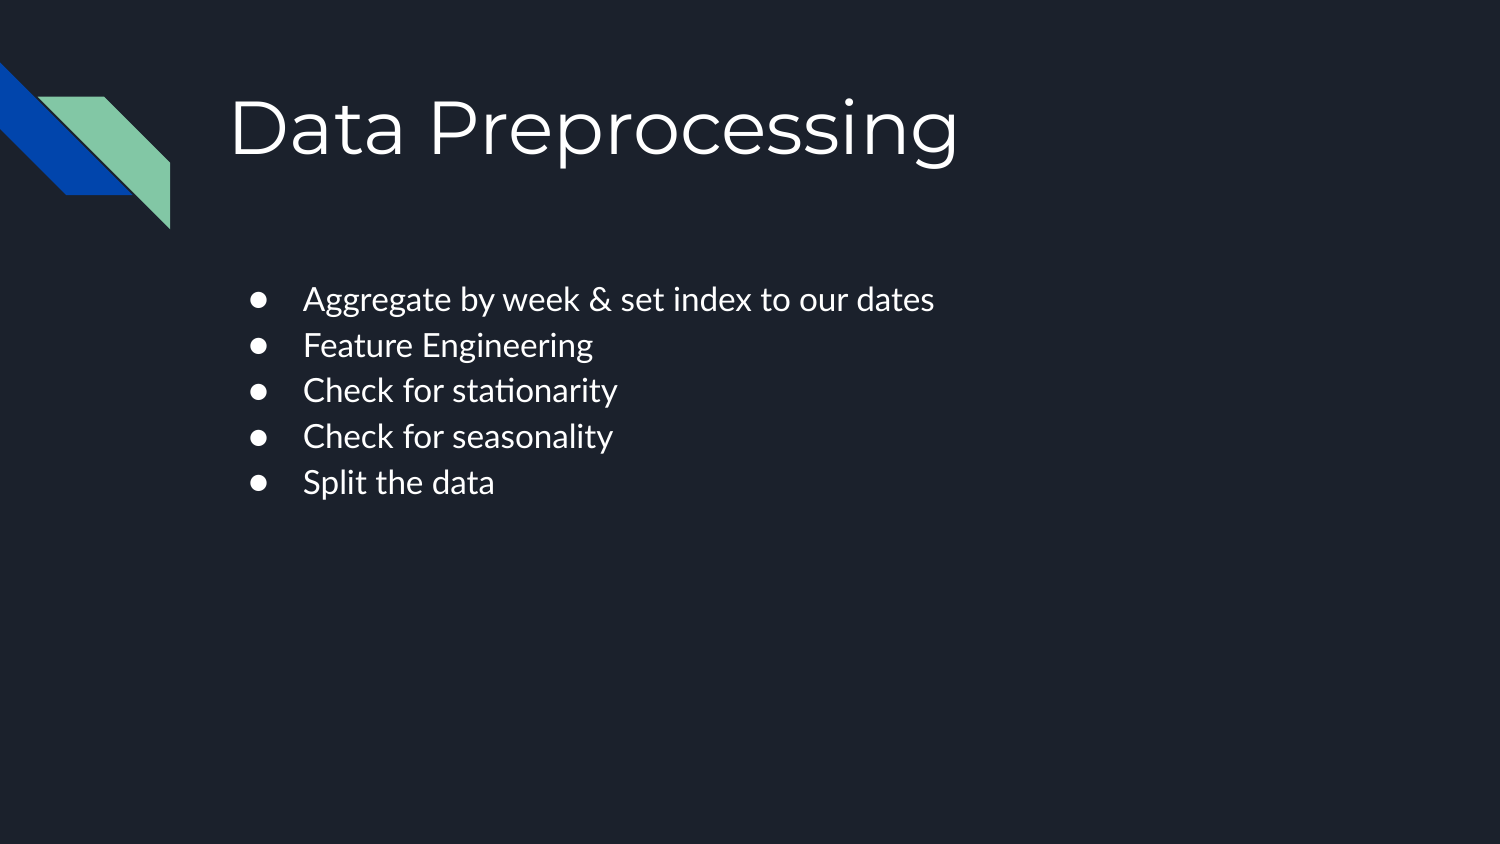

# Data Preprocessing
Aggregate by week & set index to our dates
Feature Engineering
Check for stationarity
Check for seasonality
Split the data